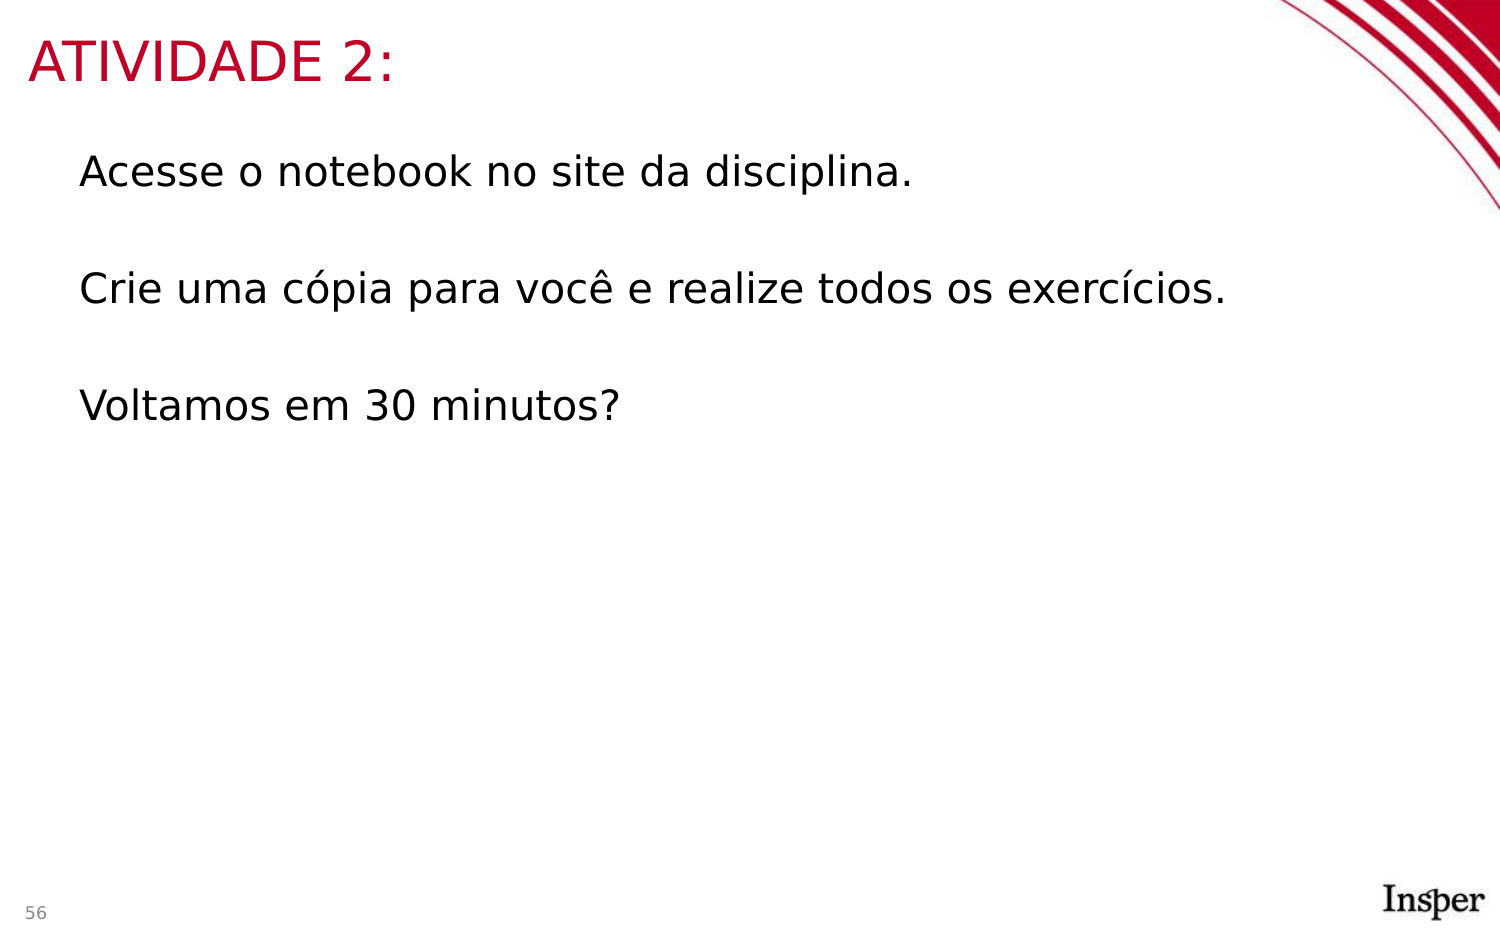

# ATIVIDADE 2:
Acesse o notebook no site da disciplina.

Crie uma cópia para você e realize todos os exercícios.

Voltamos em 30 minutos?
56